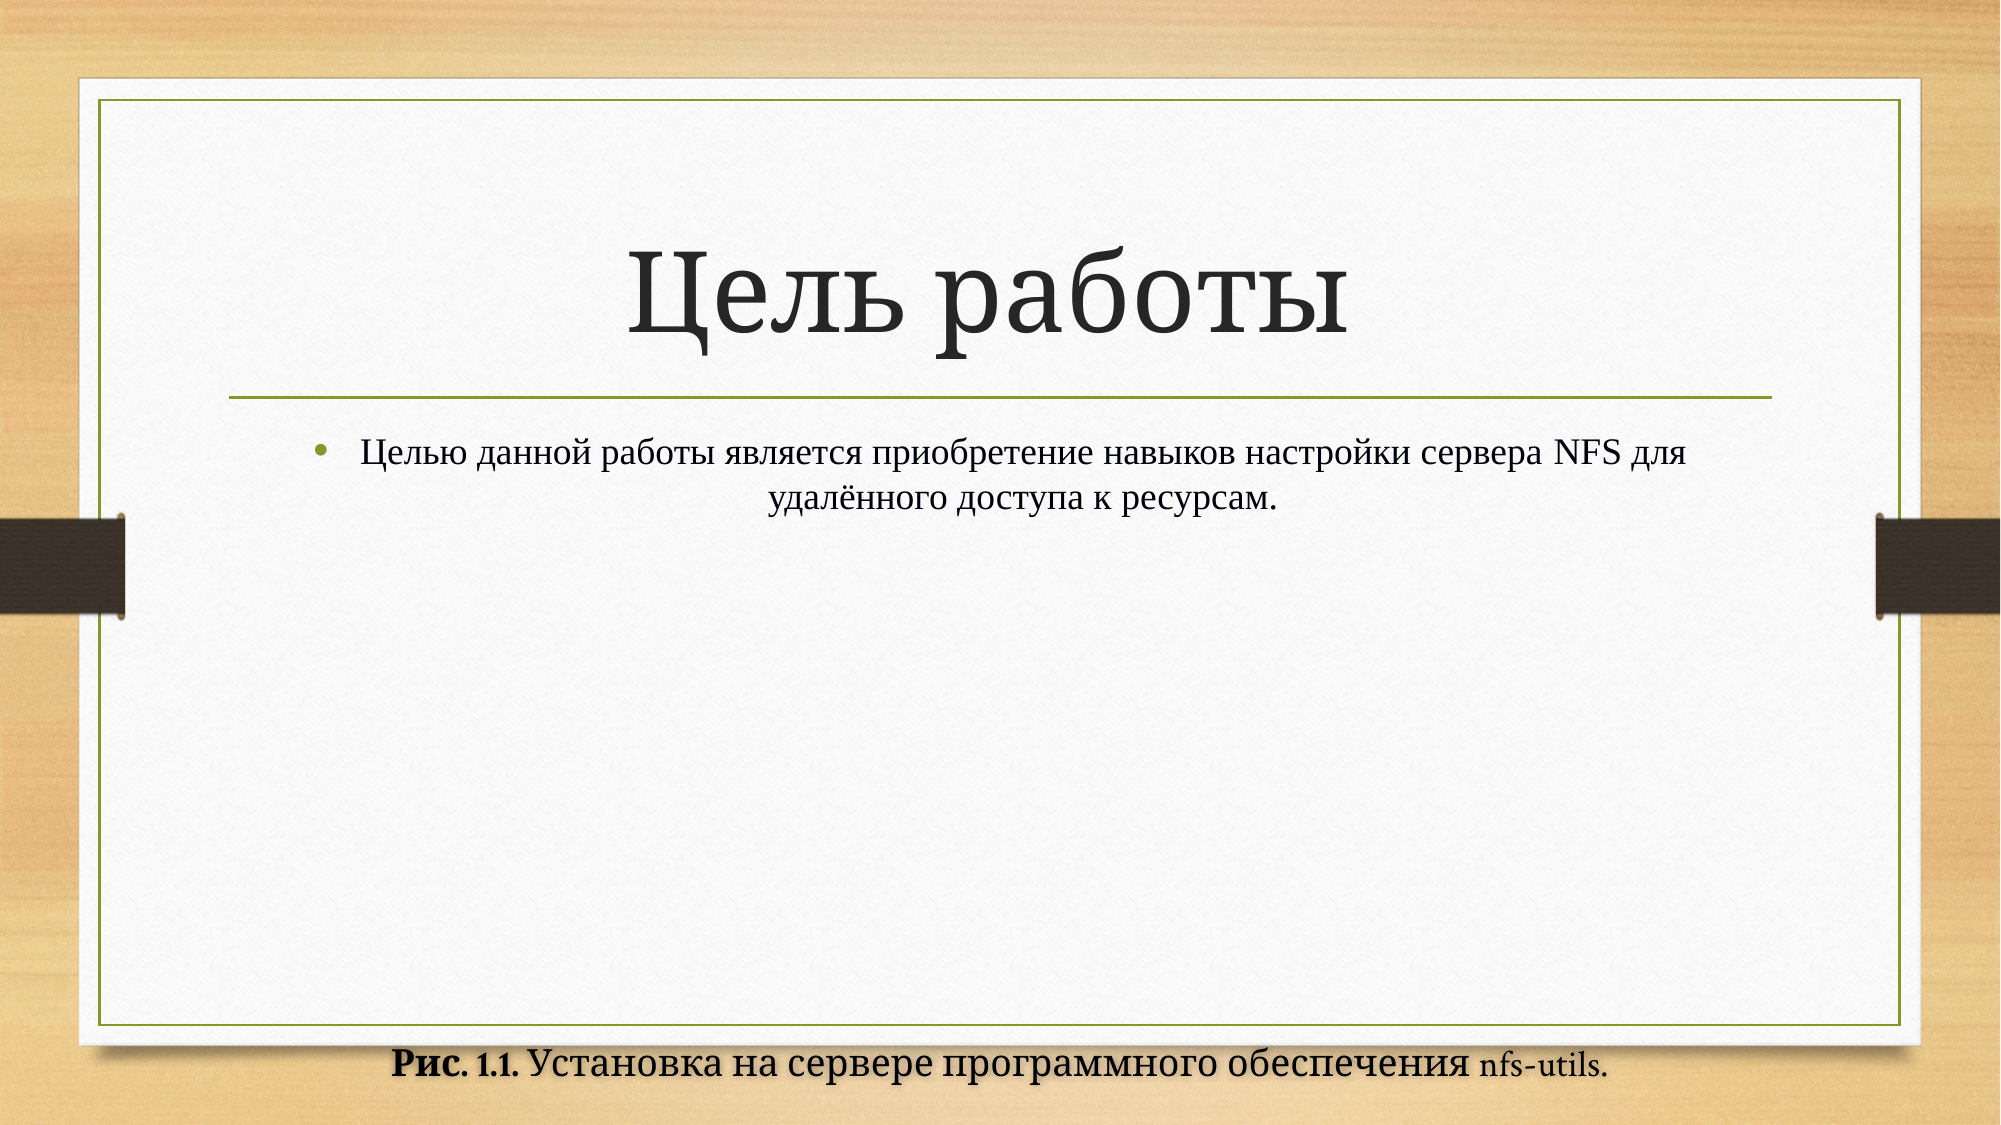

Цель работы
Целью данной работы является приобретение навыков настройки сервера NFS для удалённого доступа к ресурсам.

Рис. 1.1. Установка на сервере программного обеспечения nfs-utils.